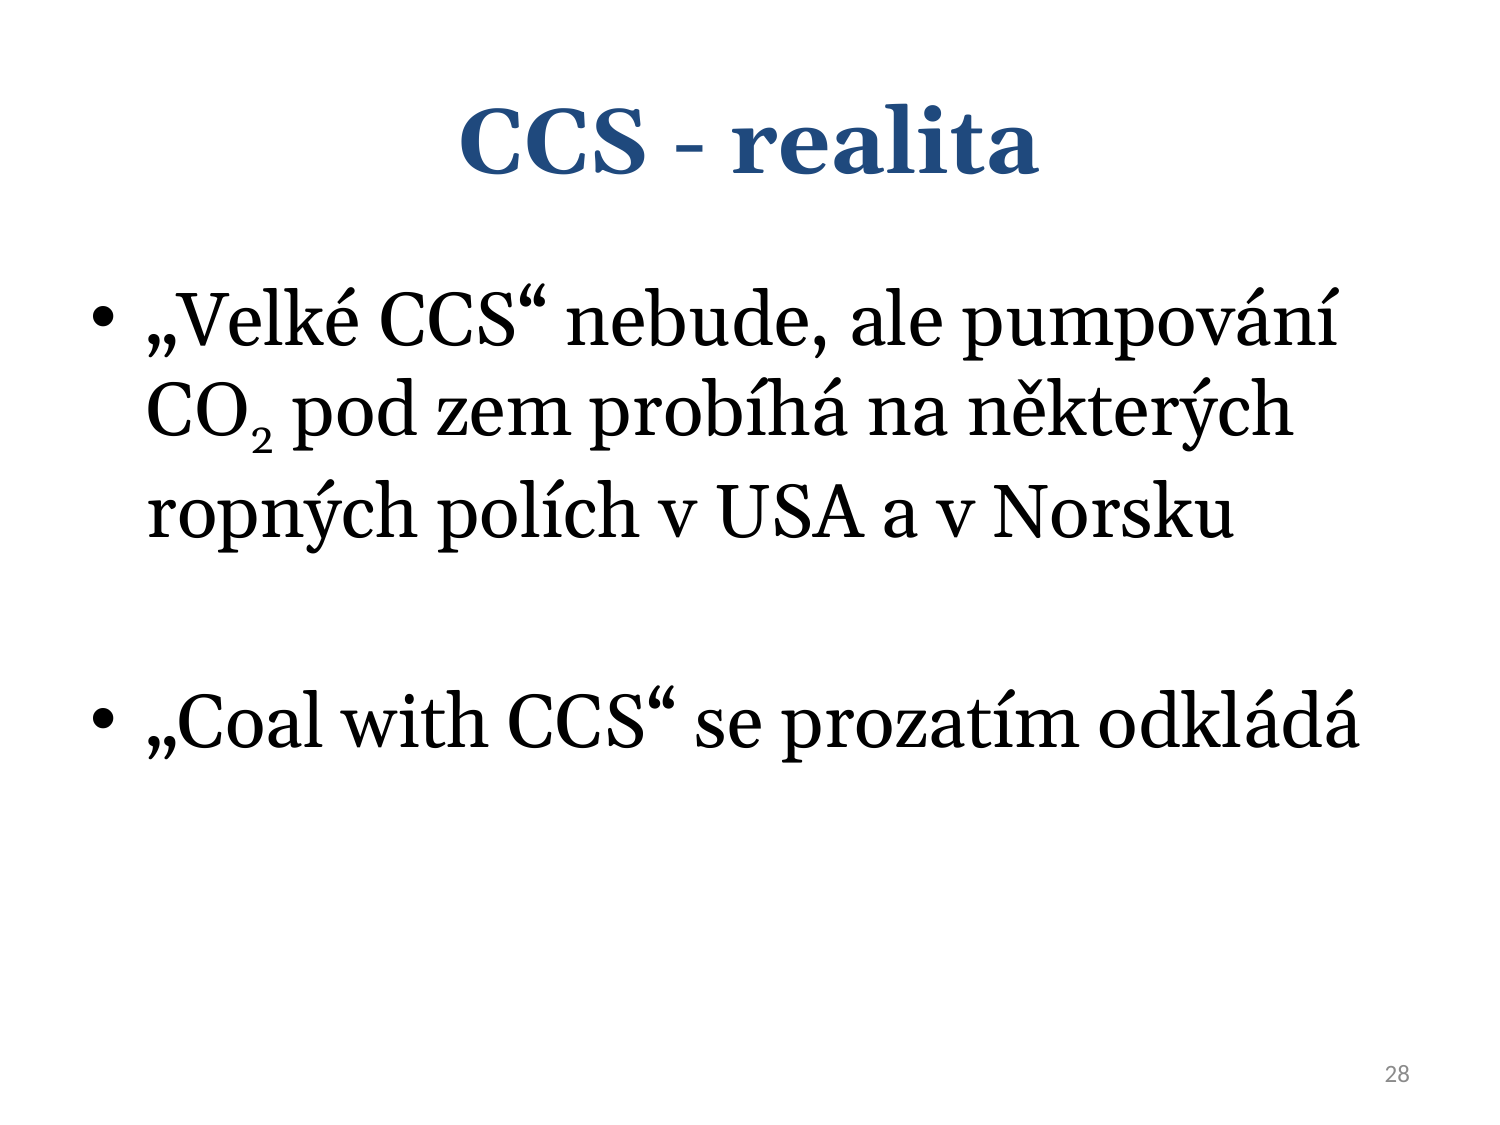

# CCS - realita
„Velké CCS“ nebude, ale pumpování CO2 pod zem probíhá na některých ropných polích v USA a v Norsku

„Coal with CCS“ se prozatím odkládá

28